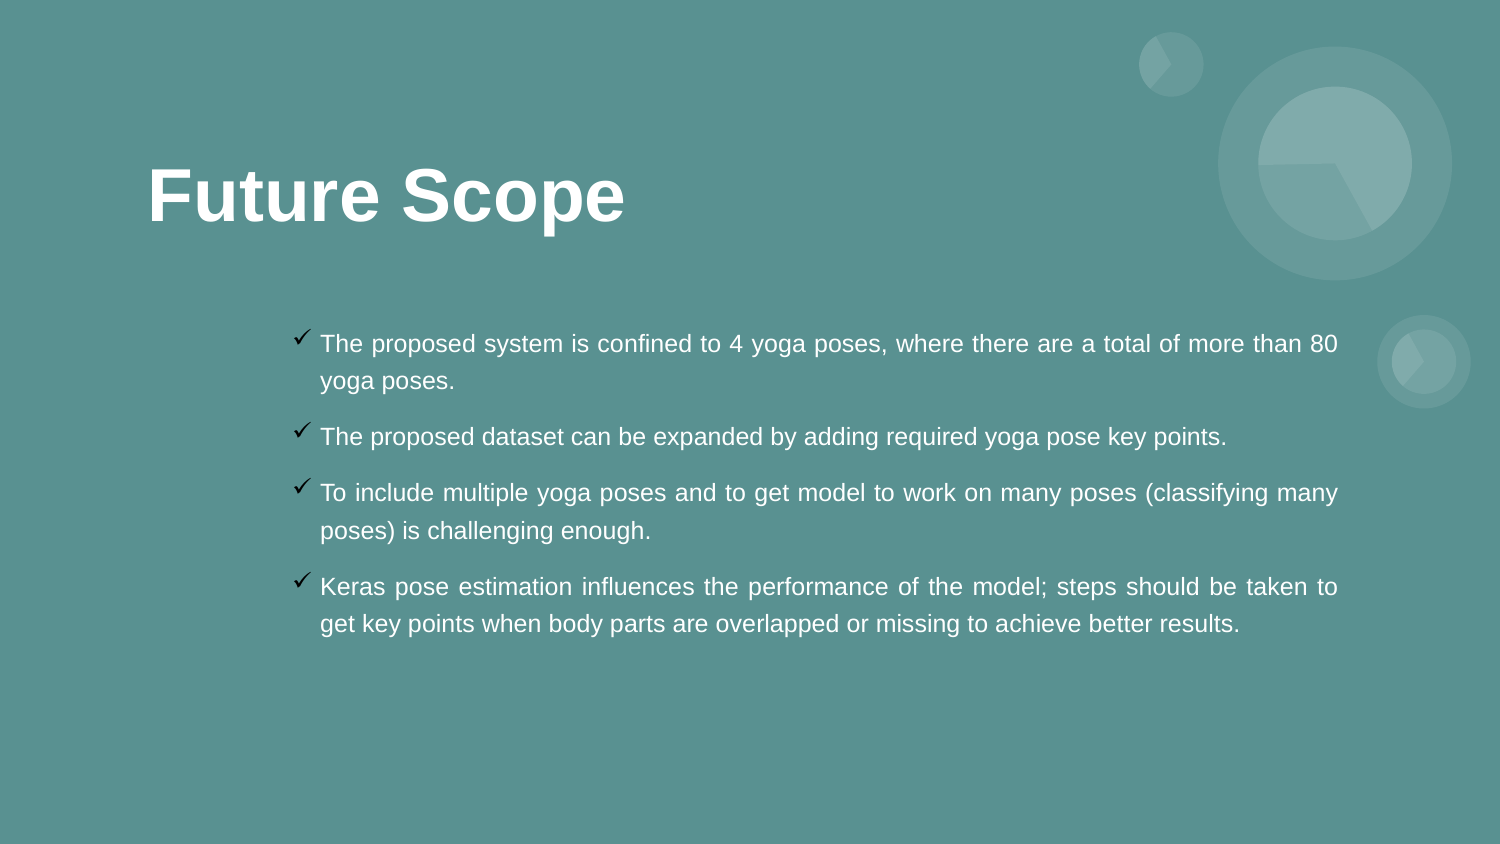

# Future Scope
The proposed system is confined to 4 yoga poses, where there are a total of more than 80 yoga poses.
The proposed dataset can be expanded by adding required yoga pose key points.
To include multiple yoga poses and to get model to work on many poses (classifying many poses) is challenging enough.
Keras pose estimation influences the performance of the model; steps should be taken to get key points when body parts are overlapped or missing to achieve better results.